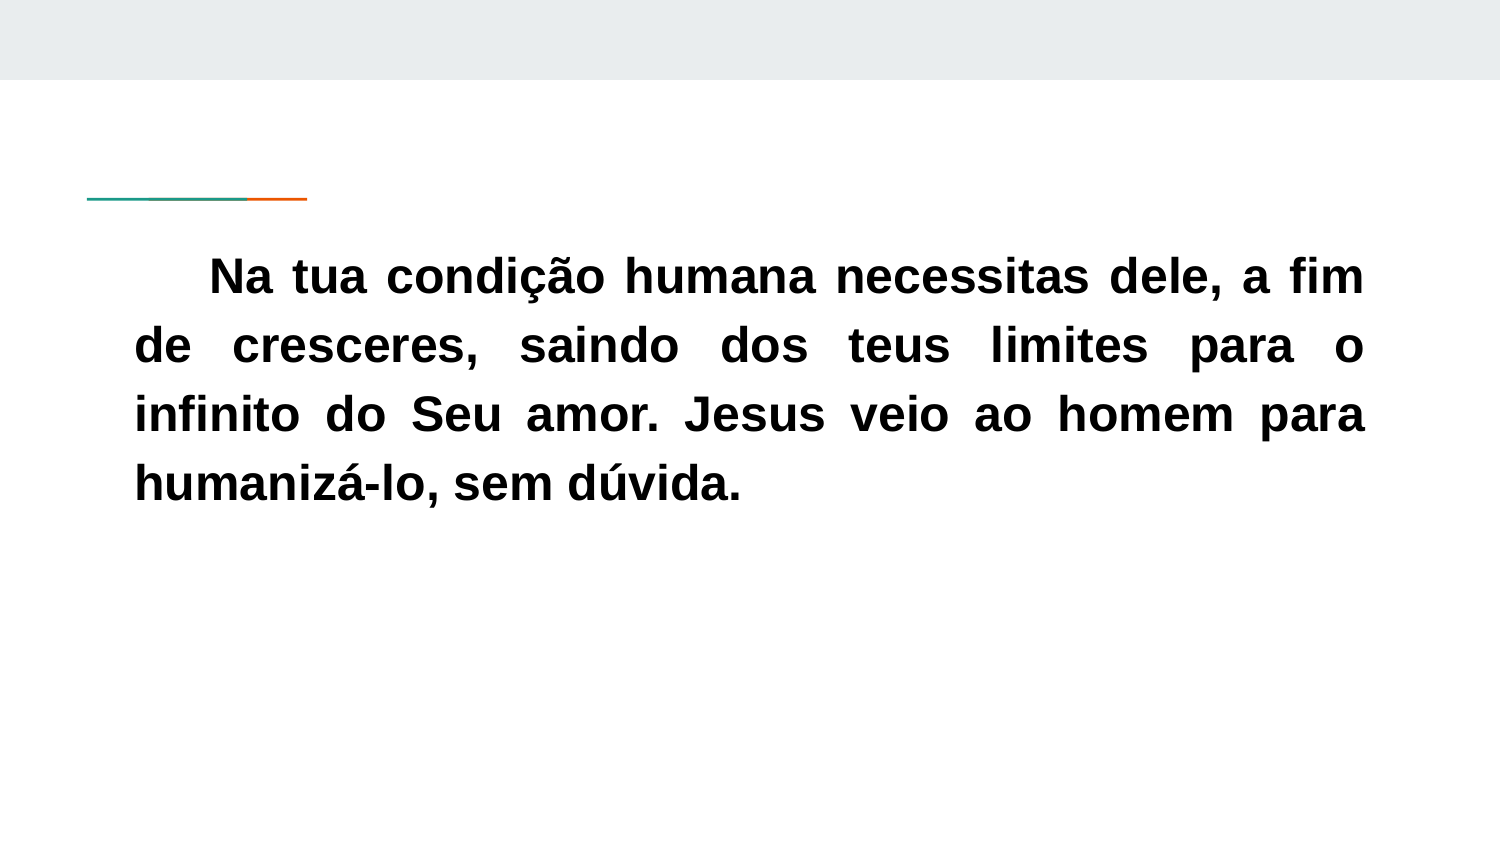

Na tua condição humana necessitas dele, a fim de cresceres, saindo dos teus limites para o infinito do Seu amor. Jesus veio ao homem para humanizá-lo, sem dúvida.